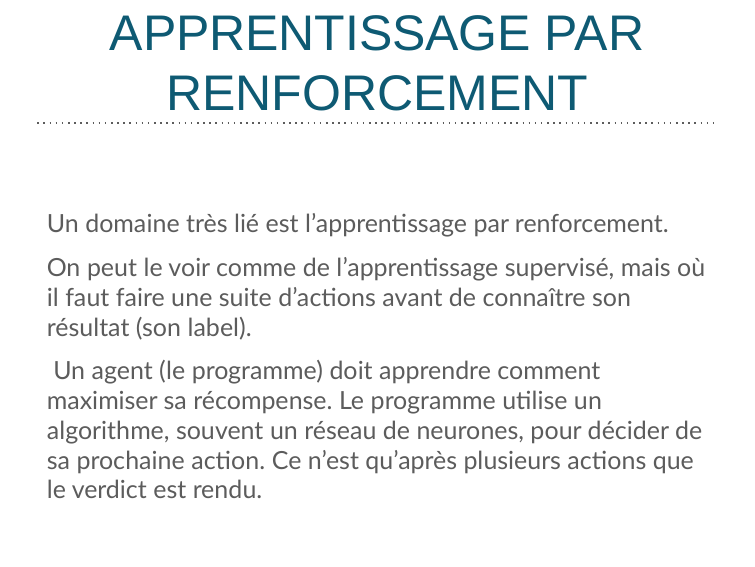

# APPRENTISSAGE PAR RENFORCEMENT
Un domaine très lié est l’apprentissage par renforcement.
On peut le voir comme de l’apprentissage supervisé, mais où il faut faire une suite d’actions avant de connaître son résultat (son label).
 Un agent (le programme) doit apprendre comment maximiser sa récompense. Le programme utilise un algorithme, souvent un réseau de neurones, pour décider de sa prochaine action. Ce n’est qu’après plusieurs actions que le verdict est rendu.